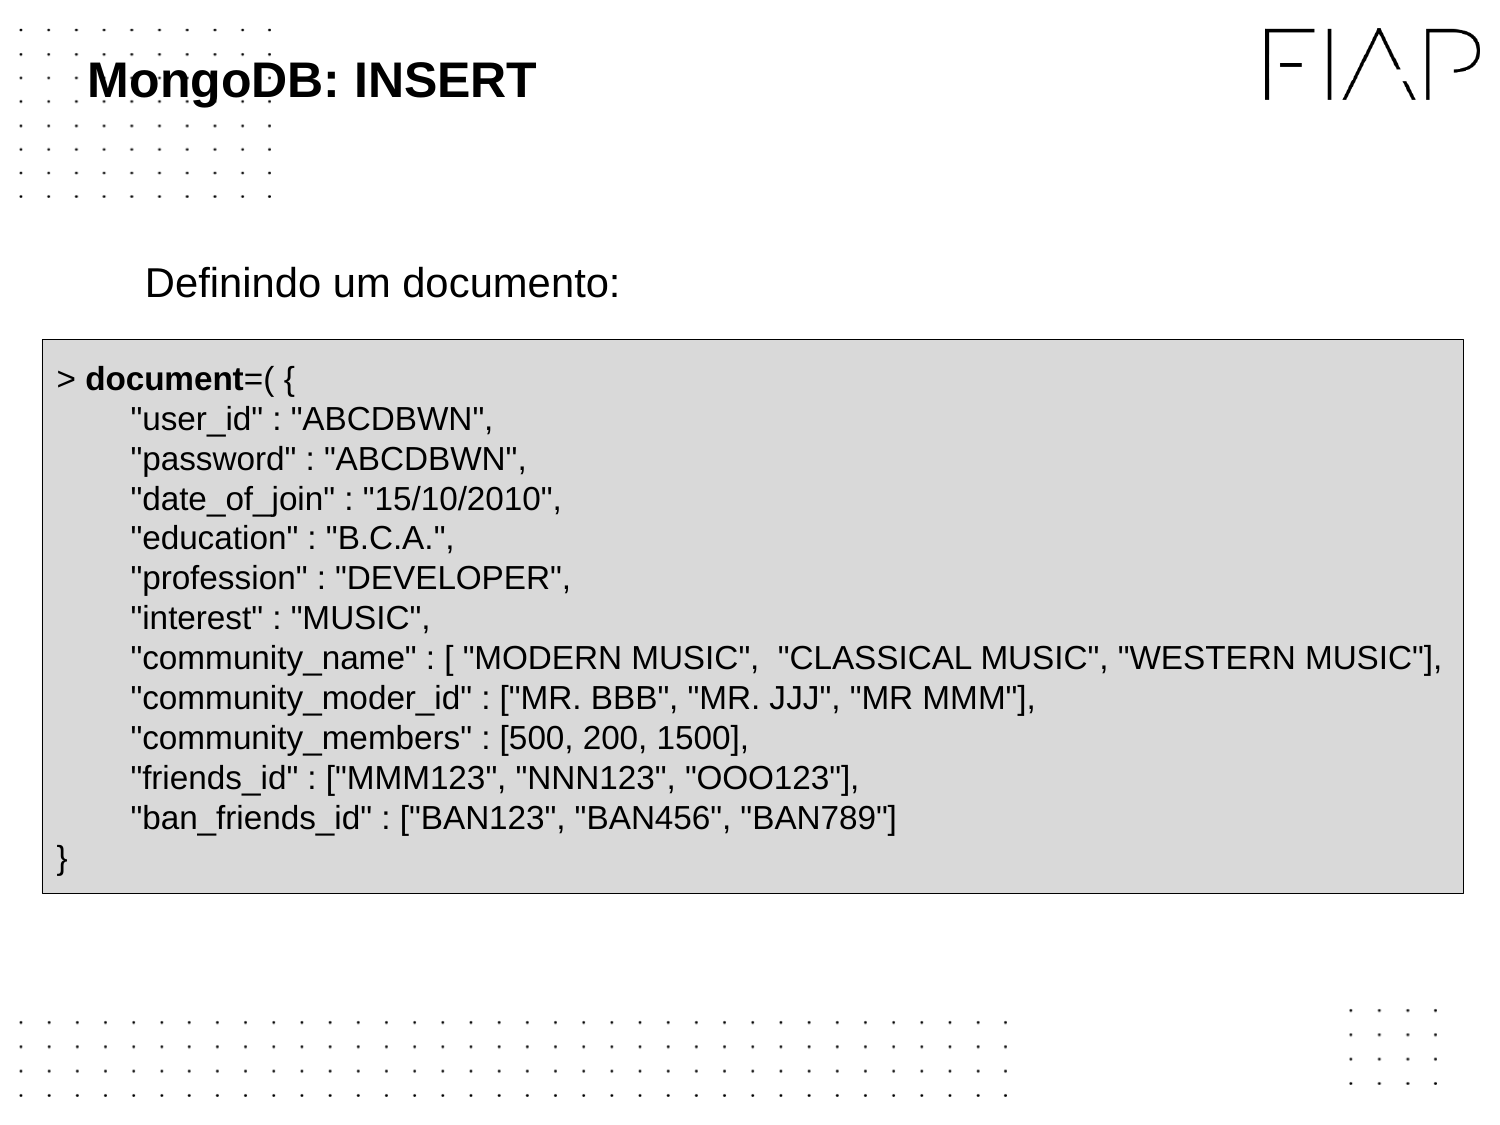

# MongoDB: INSERT
Definindo um documento:

> document=( {
        "user_id" : "ABCDBWN",
        "password" : "ABCDBWN",
        "date_of_join" : "15/10/2010",
        "education" : "B.C.A.",
        "profession" : "DEVELOPER",
        "interest" : "MUSIC",
        "community_name" : [ "MODERN MUSIC",  "CLASSICAL MUSIC", "WESTERN MUSIC"],
        "community_moder_id" : ["MR. BBB", "MR. JJJ", "MR MMM"],
        "community_members" : [500, 200, 1500],
        "friends_id" : ["MMM123", "NNN123", "OOO123"],
        "ban_friends_id" : ["BAN123", "BAN456", "BAN789"]
}